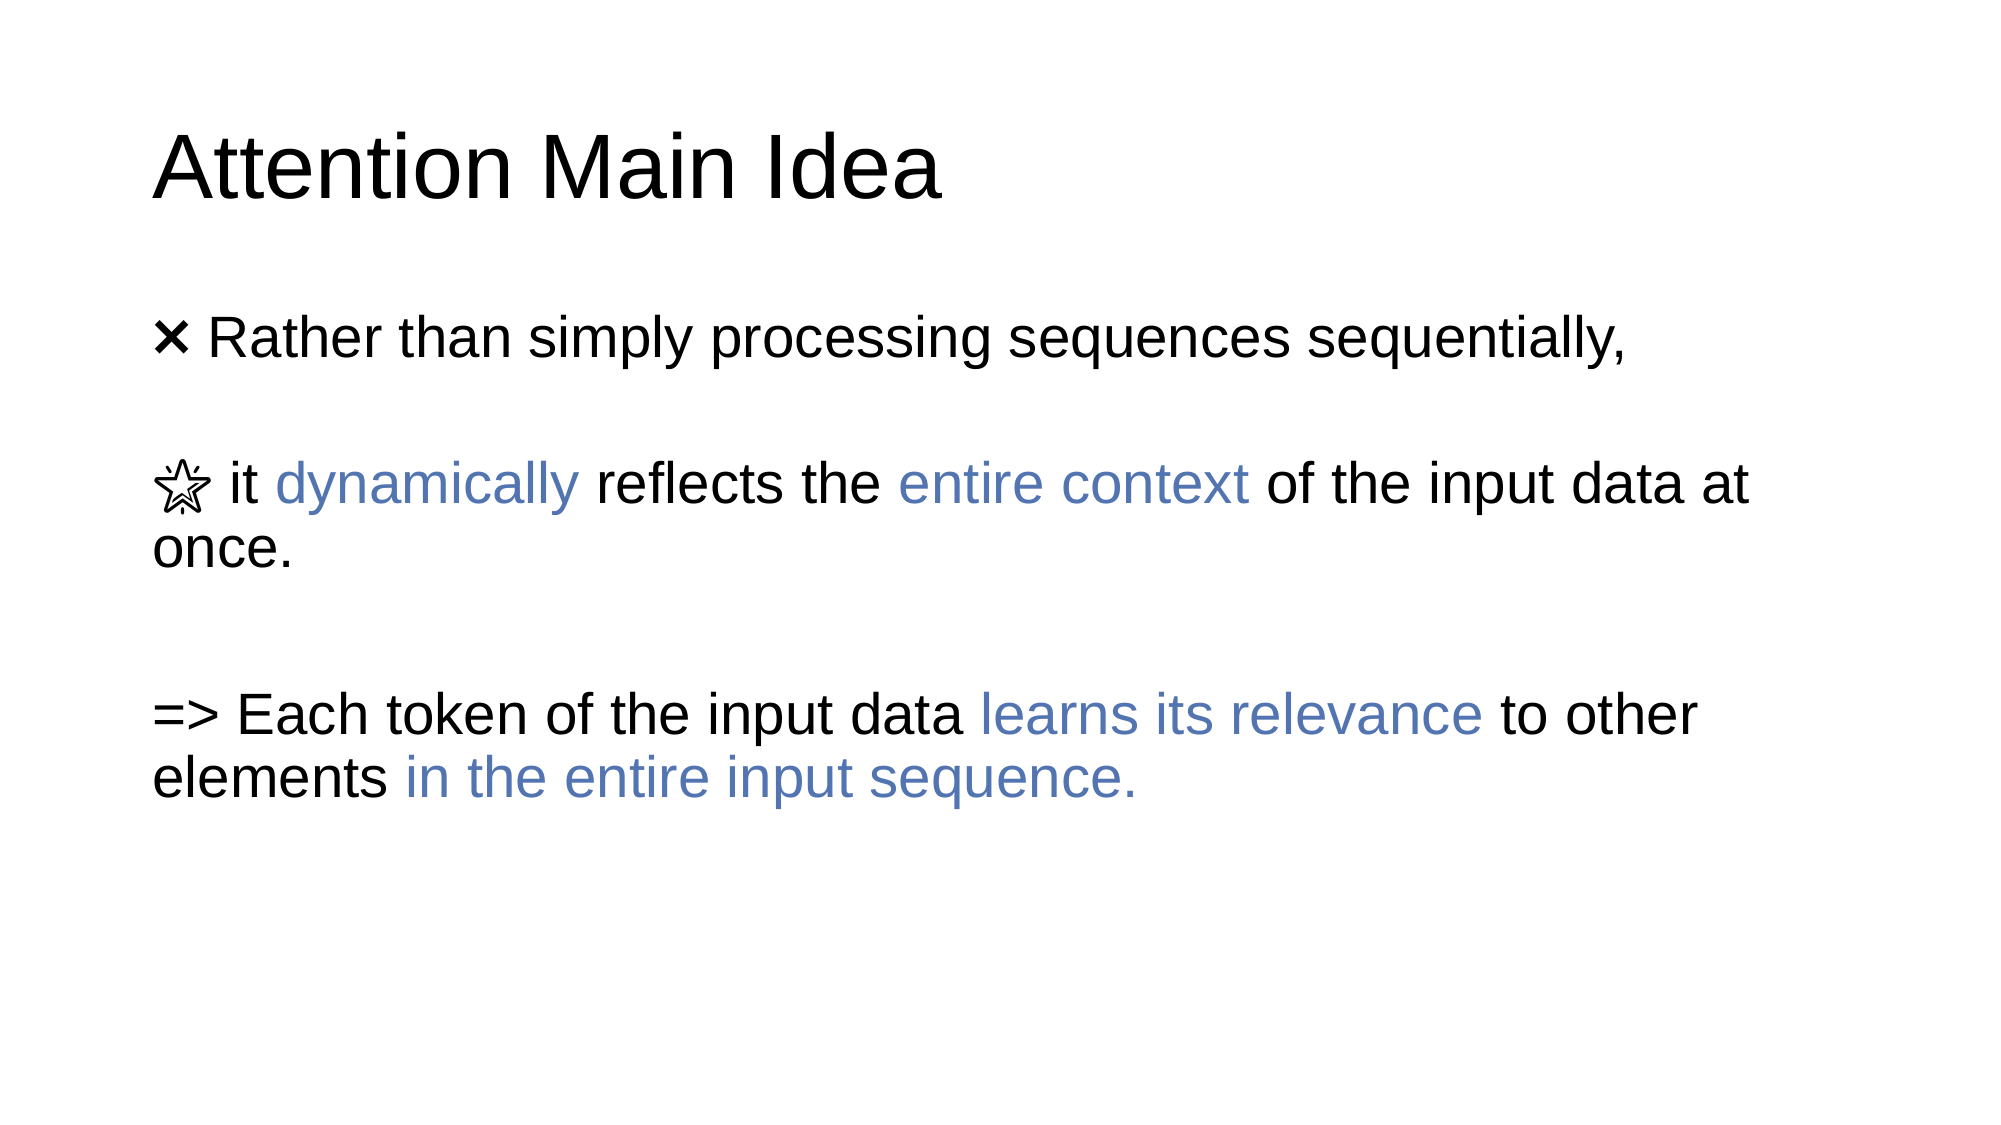

# Attention Main Idea
❌ Rather than simply processing sequences sequentially,
🌟 it dynamically reflects the entire context of the input data at once.

=> Each token of the input data learns its relevance to other elements in the entire input sequence.